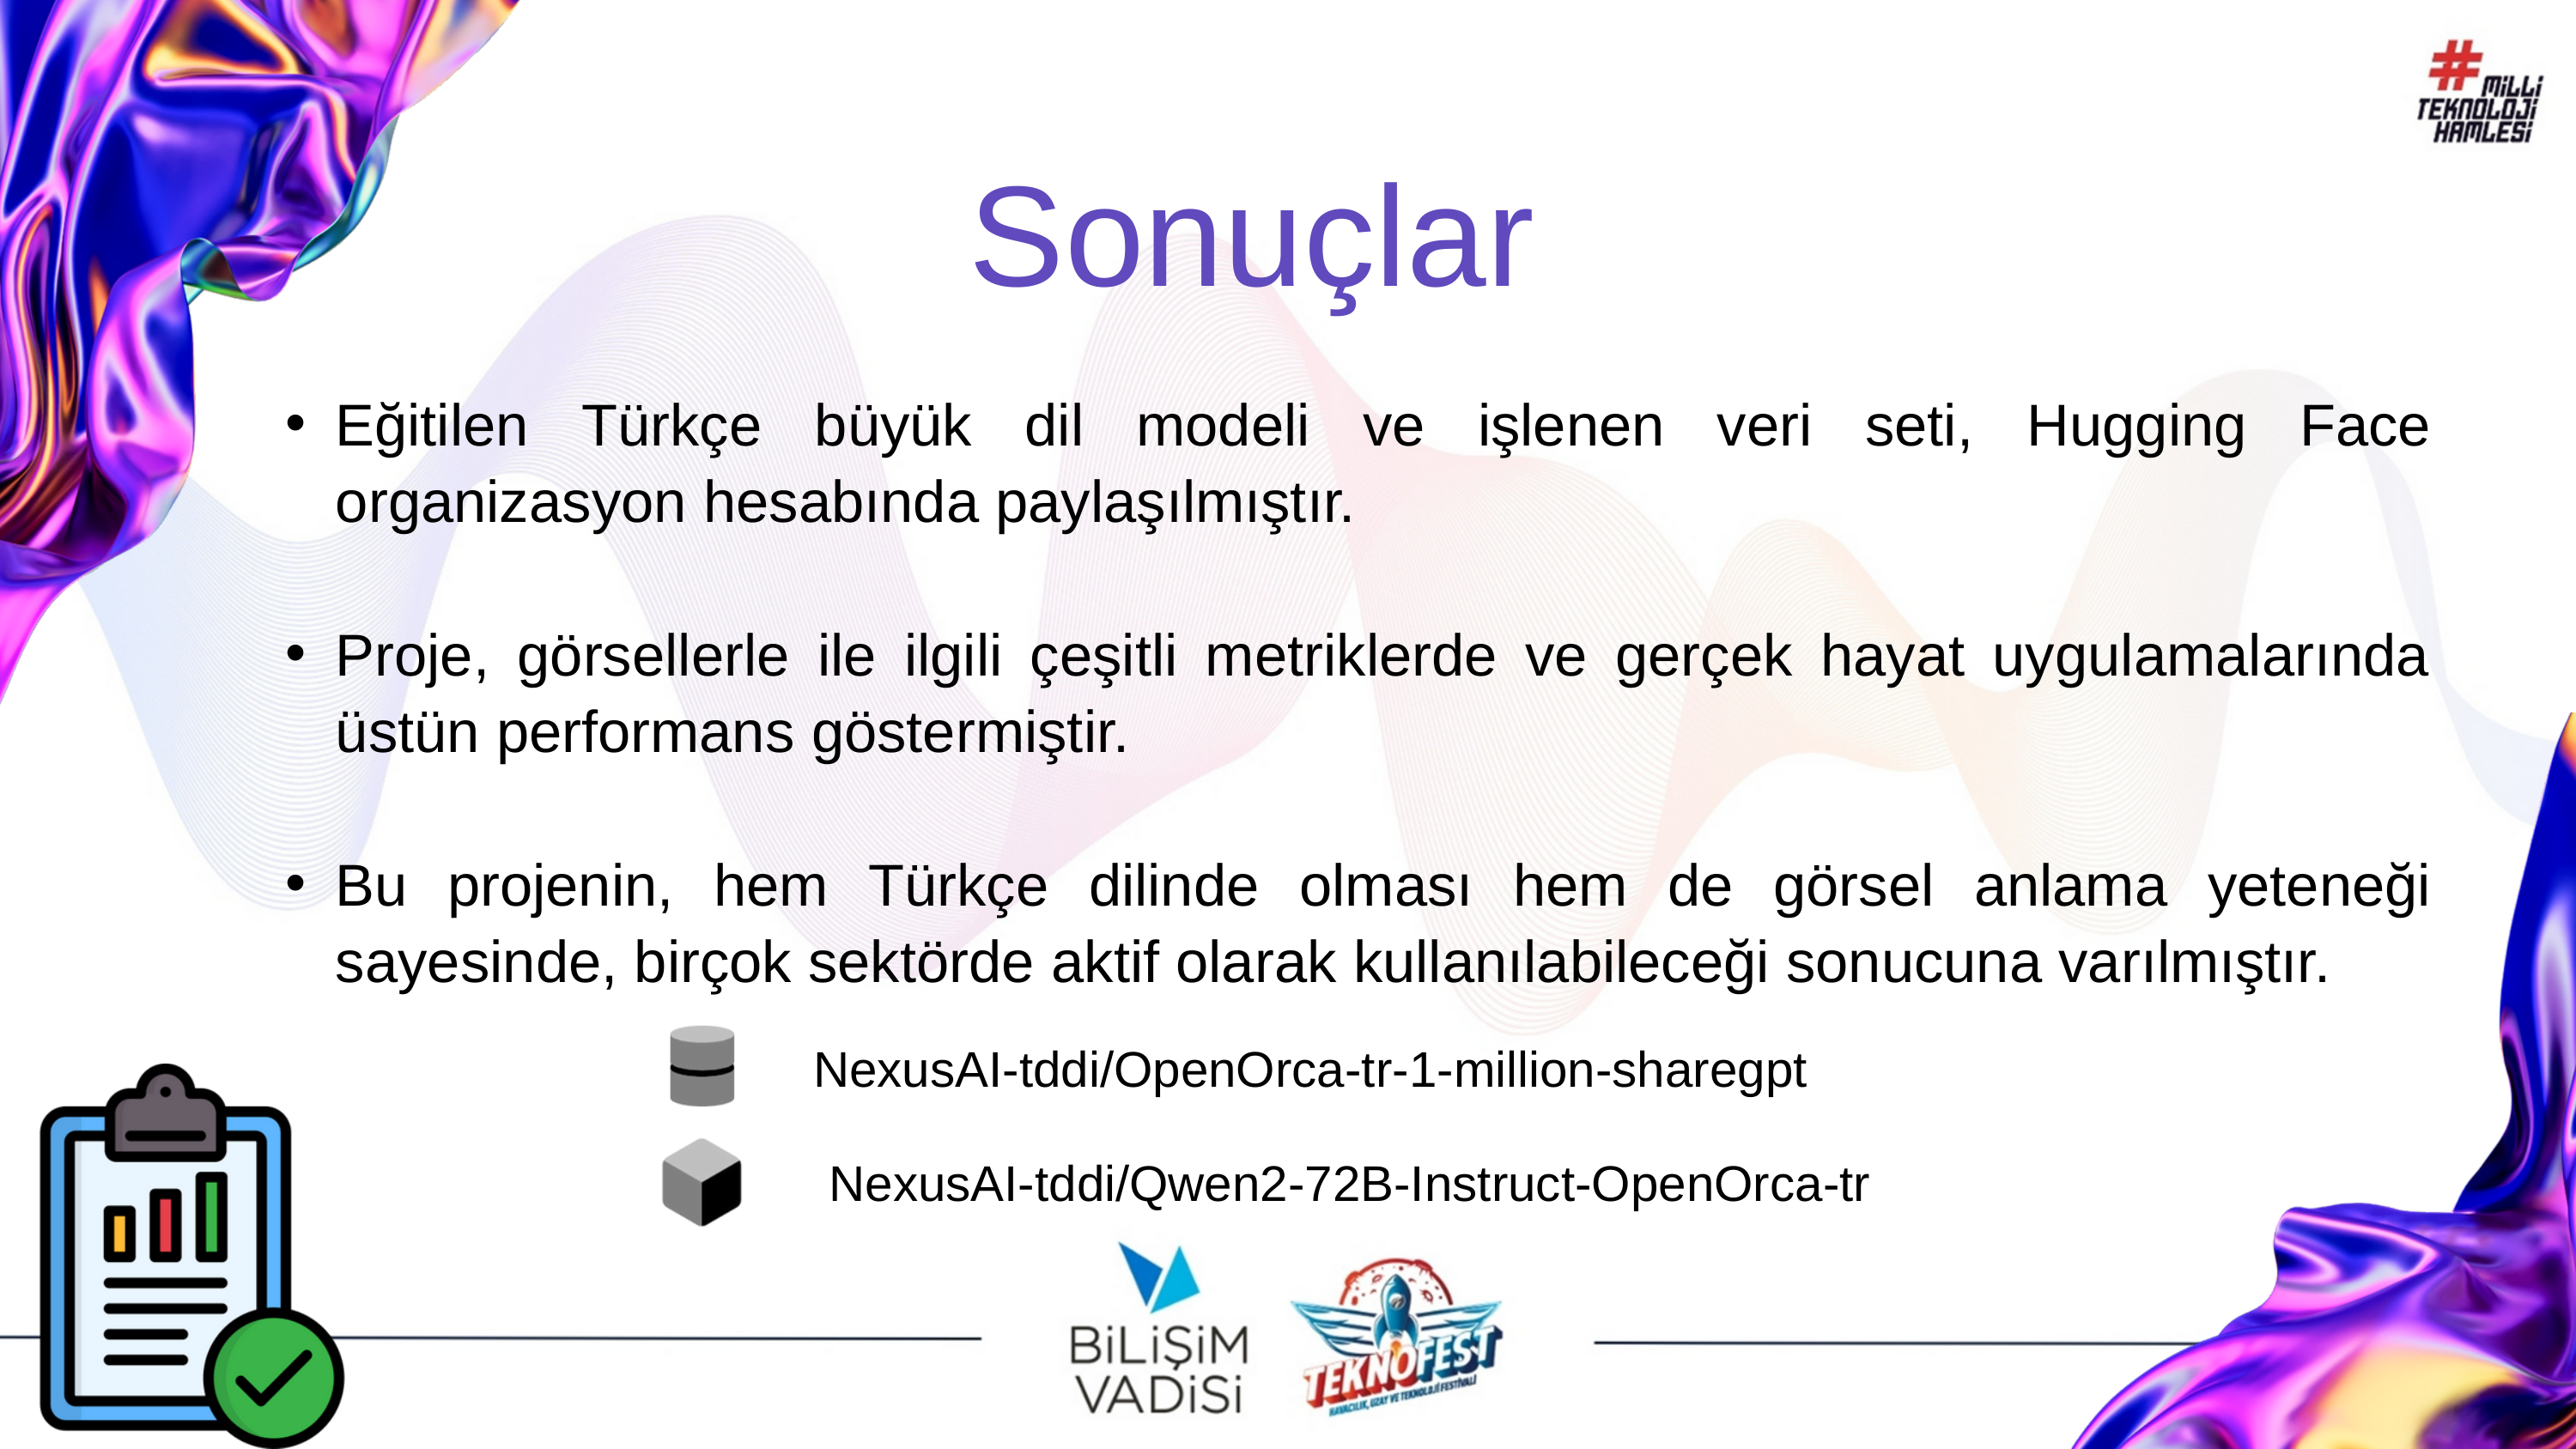

Sonuçlar
Eğitilen Türkçe büyük dil modeli ve işlenen veri seti, Hugging Face organizasyon hesabında paylaşılmıştır.

Proje, görsellerle ile ilgili çeşitli metriklerde ve gerçek hayat uygulamalarında üstün performans göstermiştir.

Bu projenin, hem Türkçe dilinde olması hem de görsel anlama yeteneği sayesinde, birçok sektörde aktif olarak kullanılabileceği sonucuna varılmıştır.

NexusAI-tddi/OpenOrca-tr-1-million-sharegpt

NexusAI-tddi/Qwen2-72B-Instruct-OpenOrca-tr